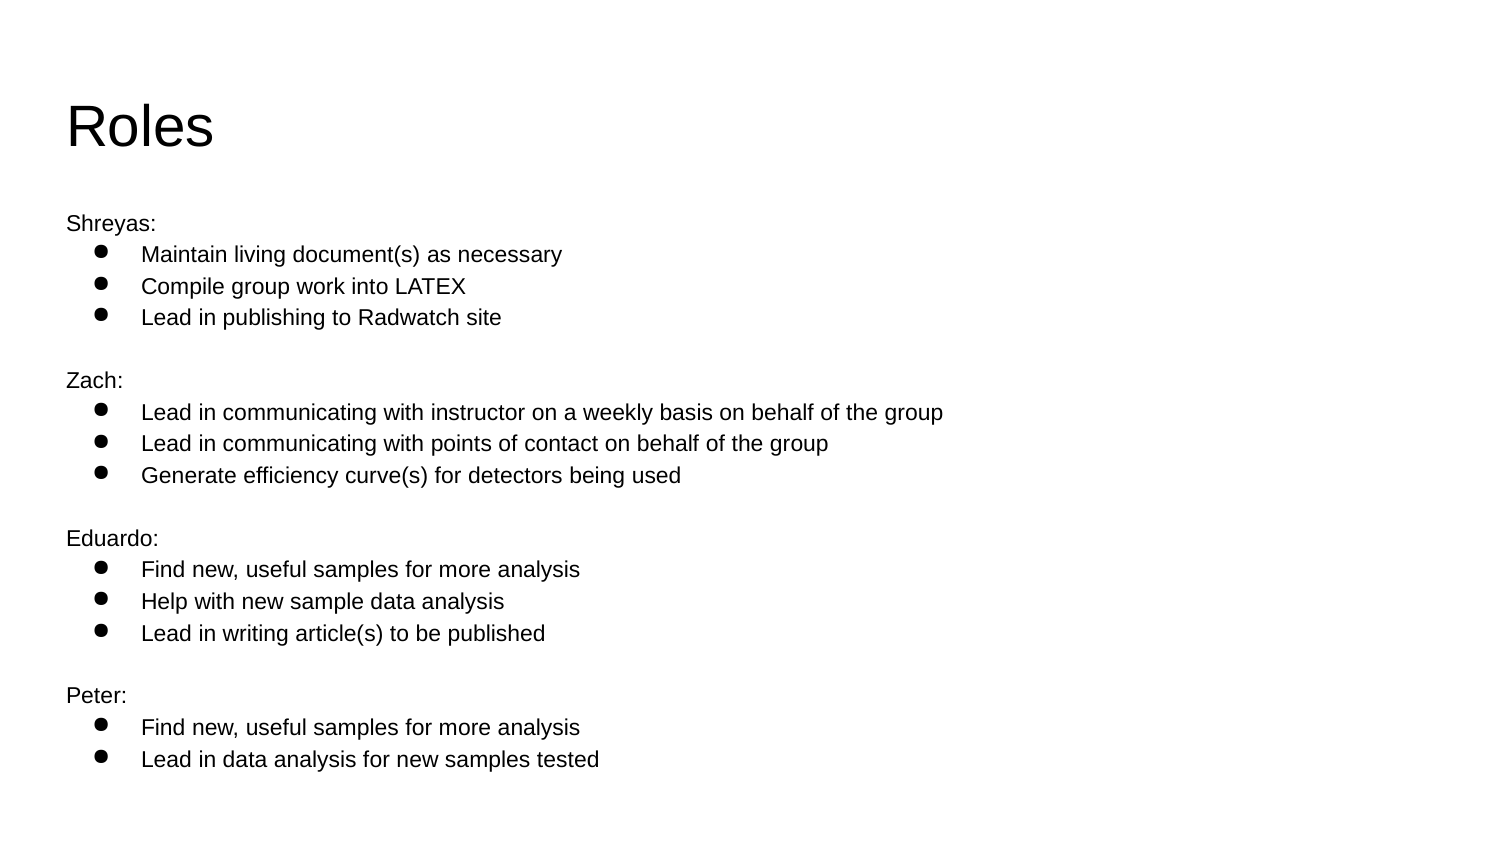

# Roles
Shreyas:
Maintain living document(s) as necessary
Compile group work into LATEX
Lead in publishing to Radwatch site

Zach:
Lead in communicating with instructor on a weekly basis on behalf of the group
Lead in communicating with points of contact on behalf of the group
Generate efficiency curve(s) for detectors being used

Eduardo:
Find new, useful samples for more analysis
Help with new sample data analysis
Lead in writing article(s) to be published

Peter:
Find new, useful samples for more analysis
Lead in data analysis for new samples tested